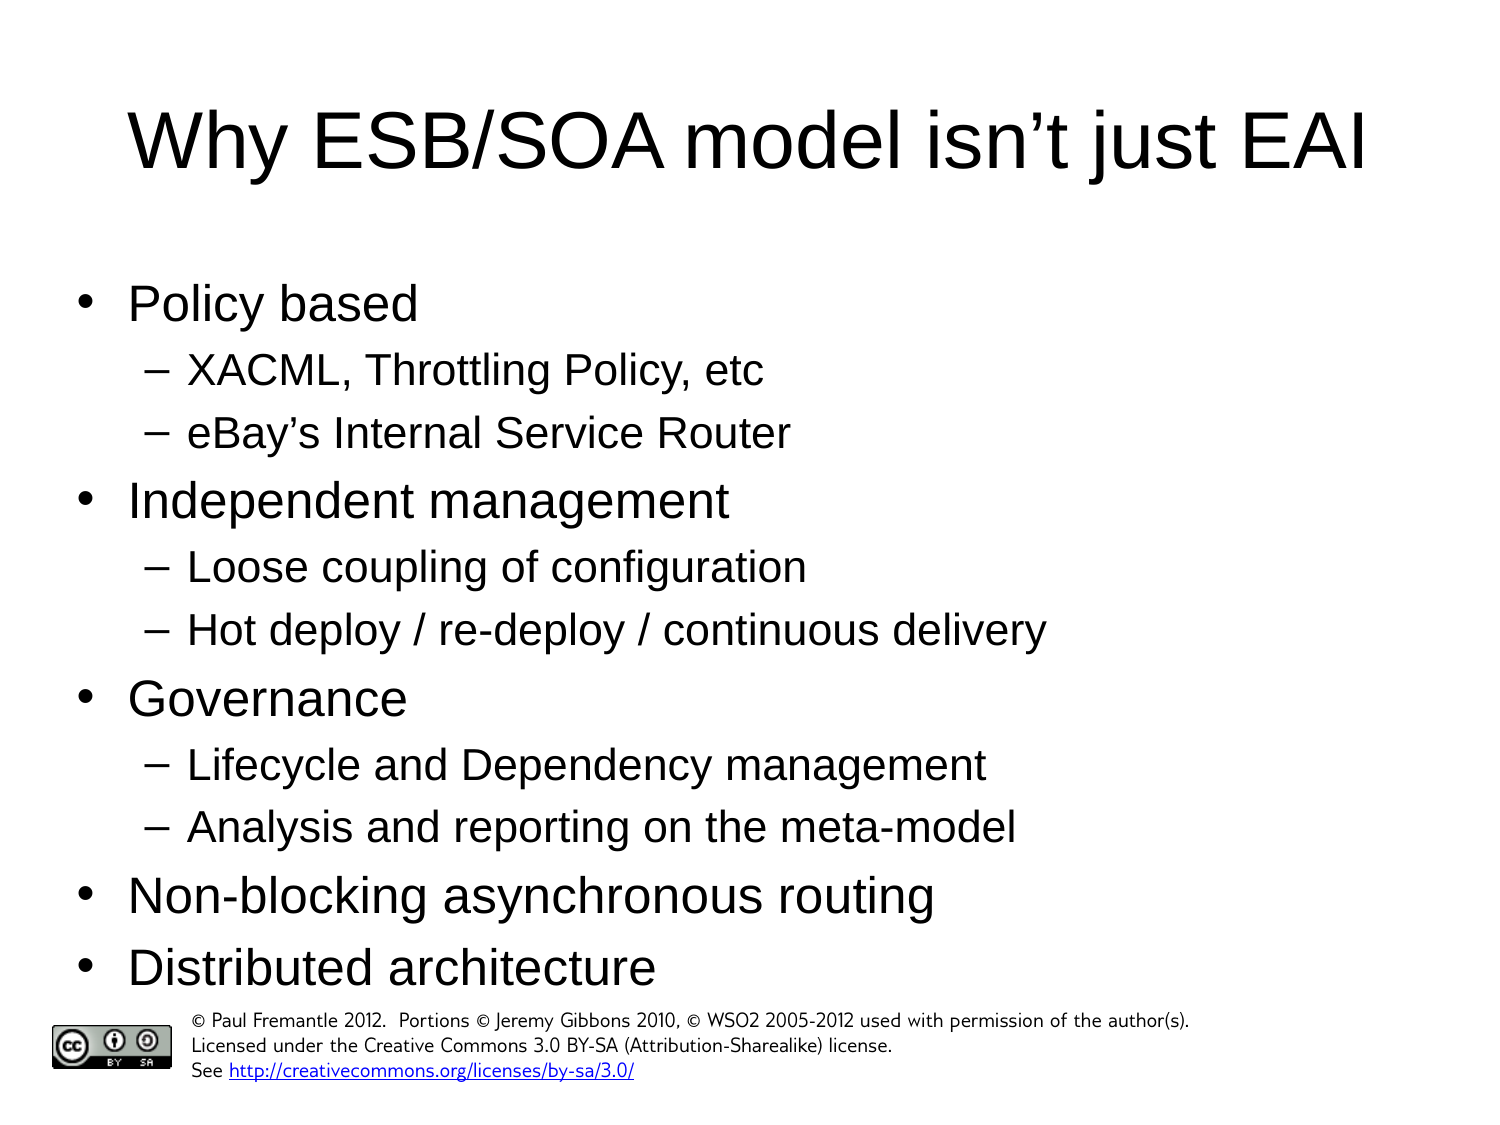

# Why ESB/SOA model isn’t just EAI
Policy based
XACML, Throttling Policy, etc
eBay’s Internal Service Router
Independent management
Loose coupling of configuration
Hot deploy / re-deploy / continuous delivery
Governance
Lifecycle and Dependency management
Analysis and reporting on the meta-model
Non-blocking asynchronous routing
Distributed architecture